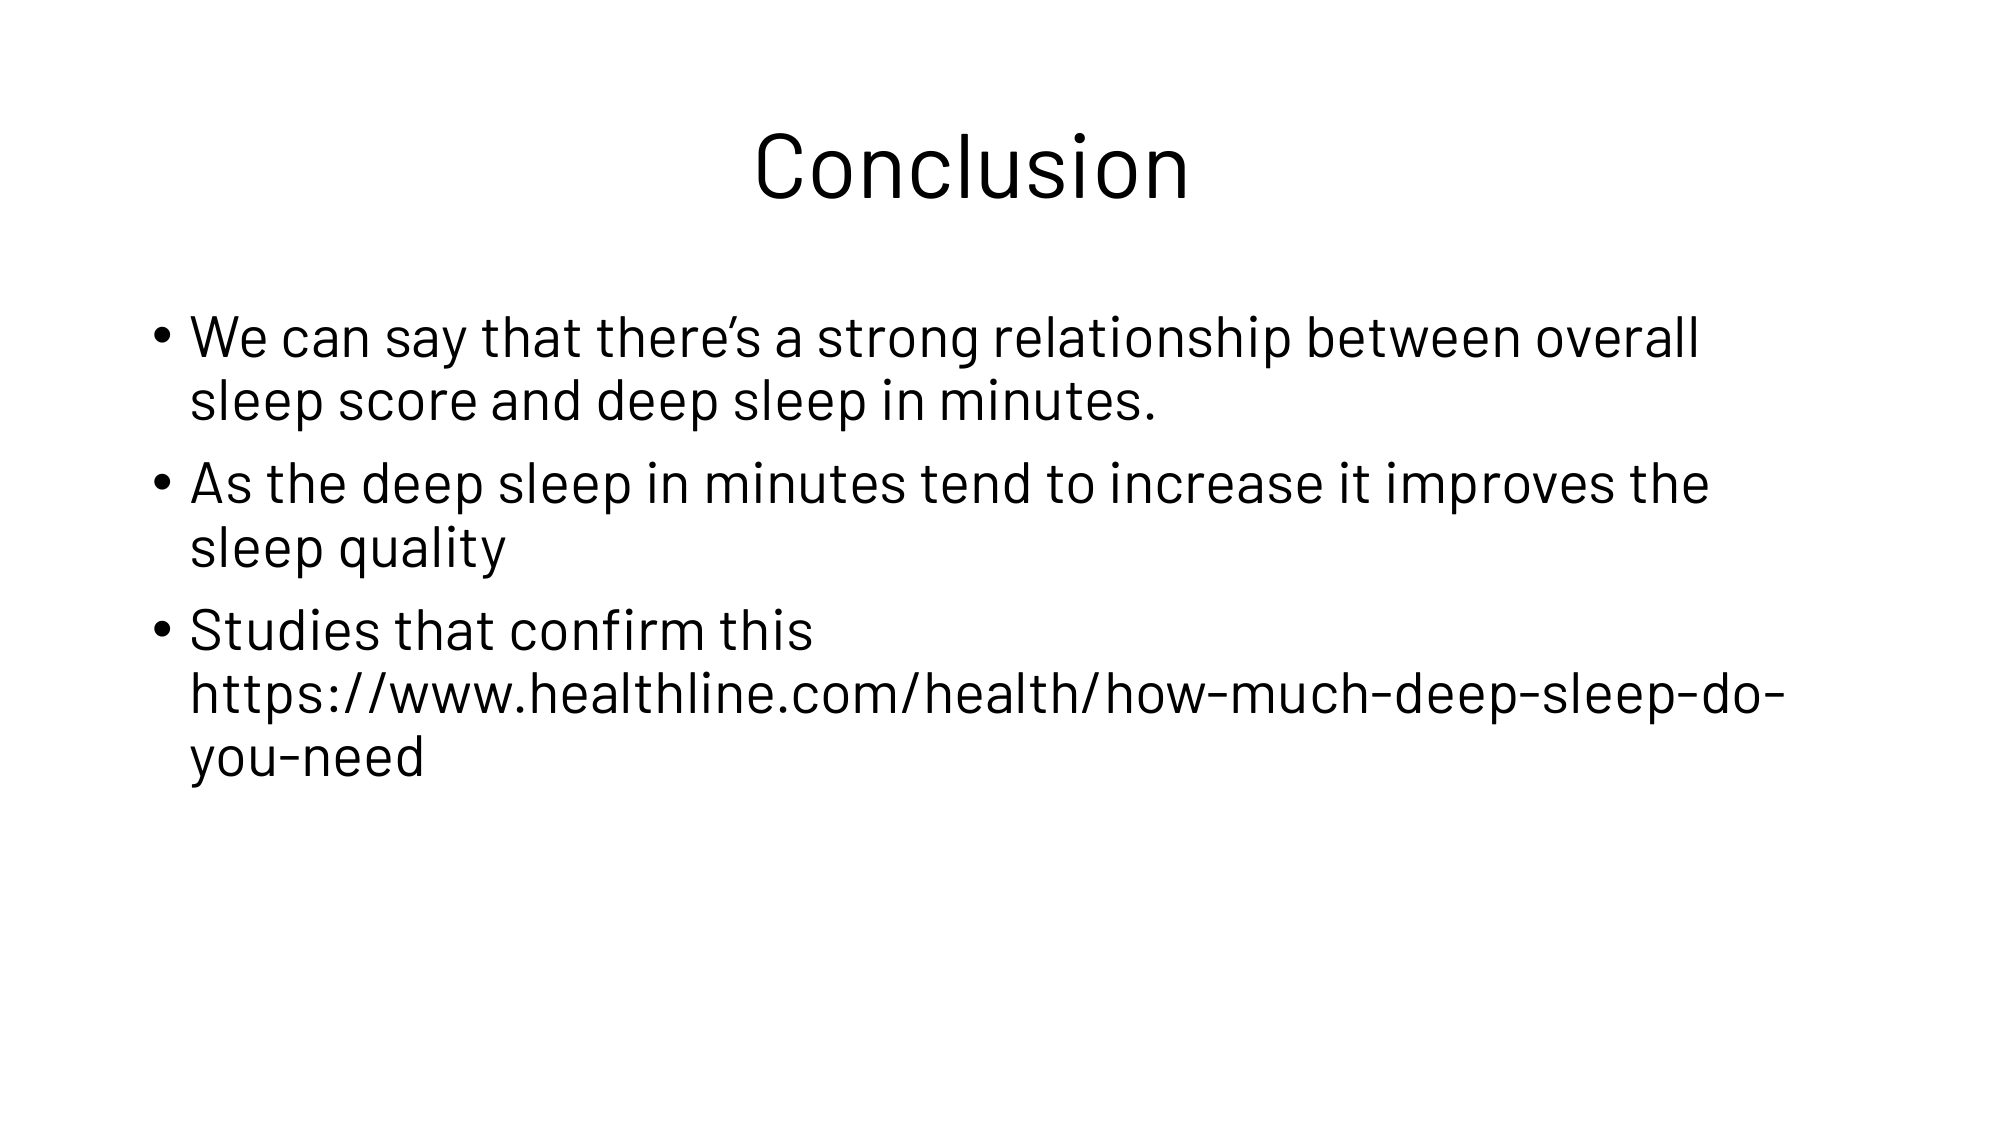

# Conclusion
We can say that there’s a strong relationship between overall sleep score and deep sleep in minutes.
As the deep sleep in minutes tend to increase it improves the sleep quality
Studies that confirm this
https://www.healthline.com/health/how-much-deep-sleep-do-you-need